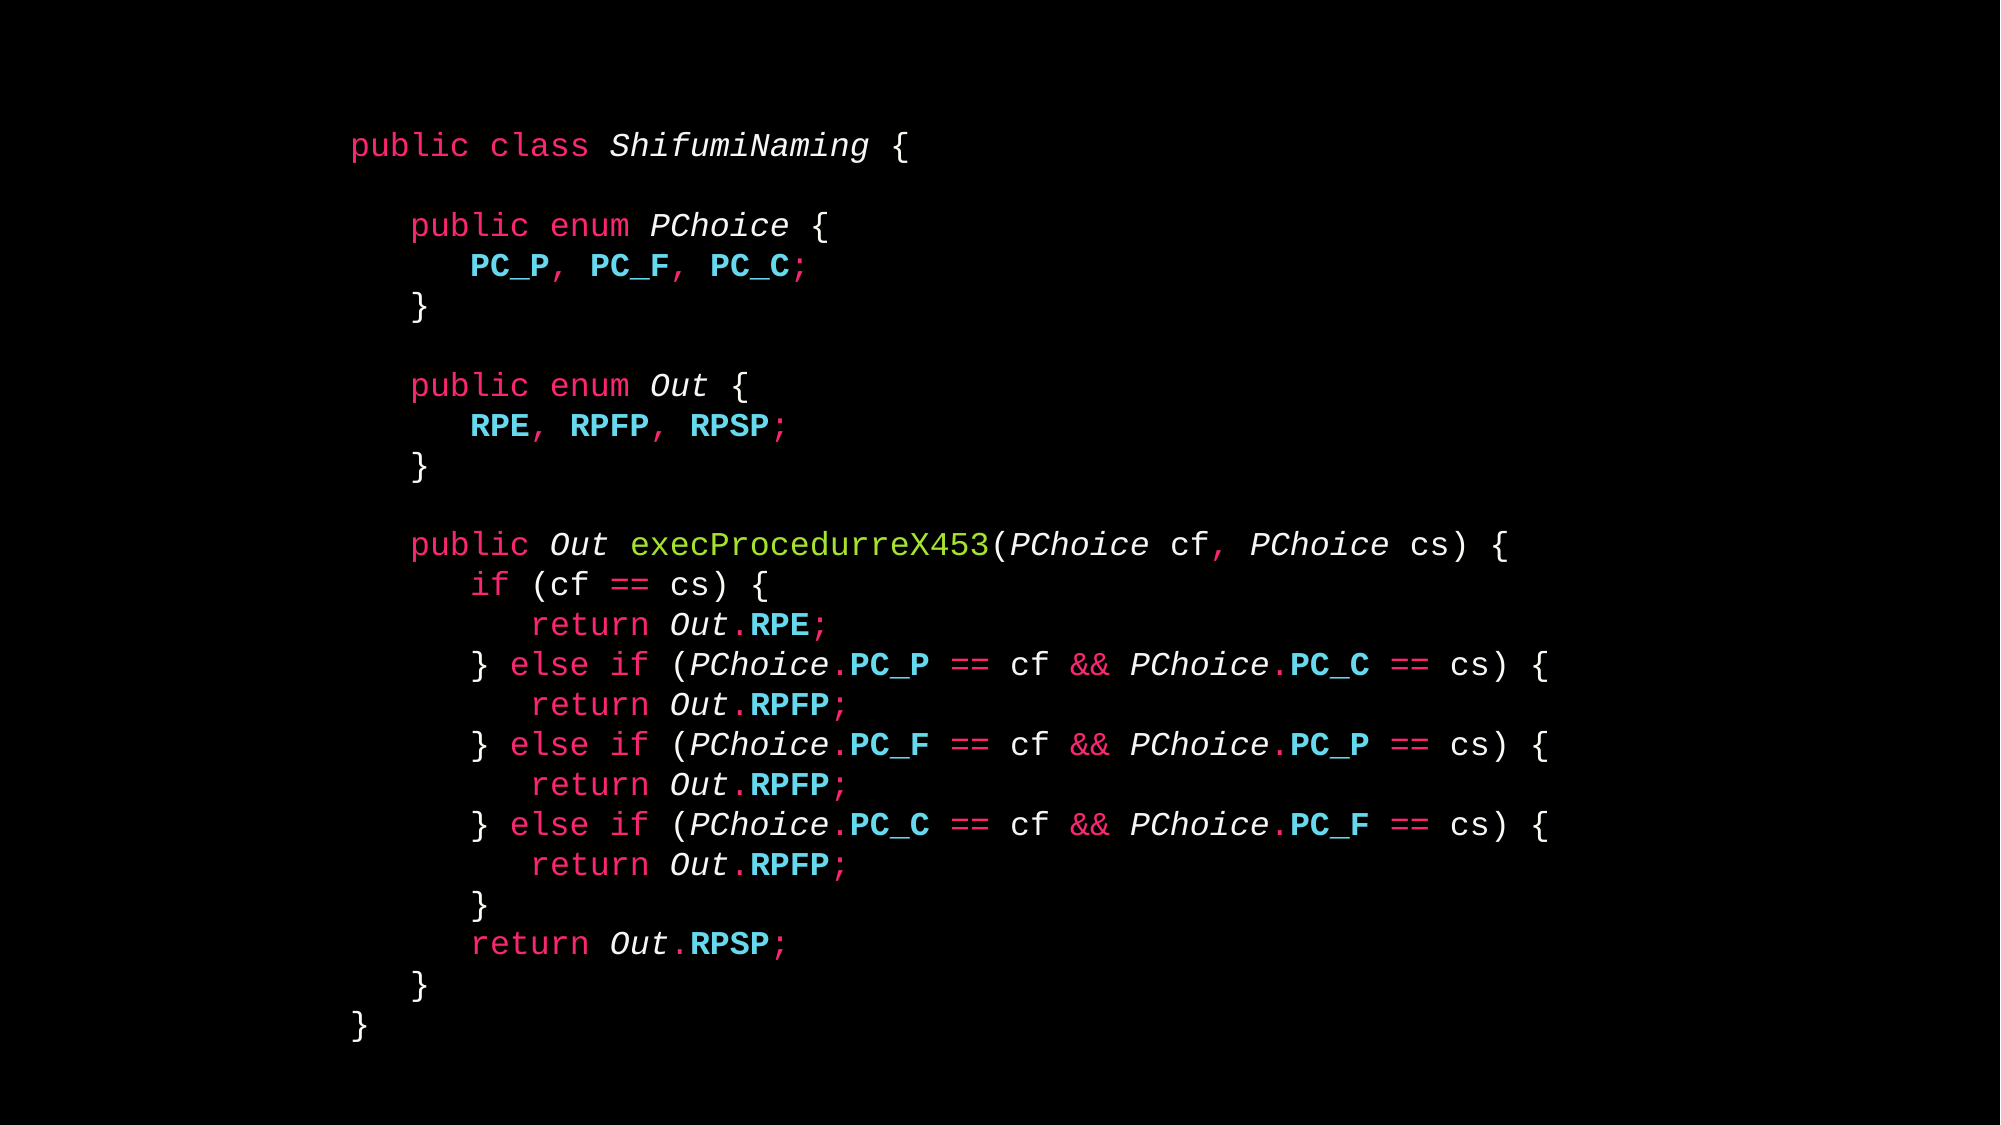

public class ShifumiNaming {
   public enum PChoice {
      PC_P, PC_F, PC_C;
   }
   public enum Out {
      RPE, RPFP, RPSP;
   }
   public Out execProcedurreX453(PChoice cf, PChoice cs) {
      if (cf == cs) {
         return Out.RPE;
      } else if (PChoice.PC_P == cf && PChoice.PC_C == cs) {
         return Out.RPFP;
      } else if (PChoice.PC_F == cf && PChoice.PC_P == cs) {
         return Out.RPFP;
      } else if (PChoice.PC_C == cf && PChoice.PC_F == cs) {
         return Out.RPFP;
      }
      return Out.RPSP;
   }
}